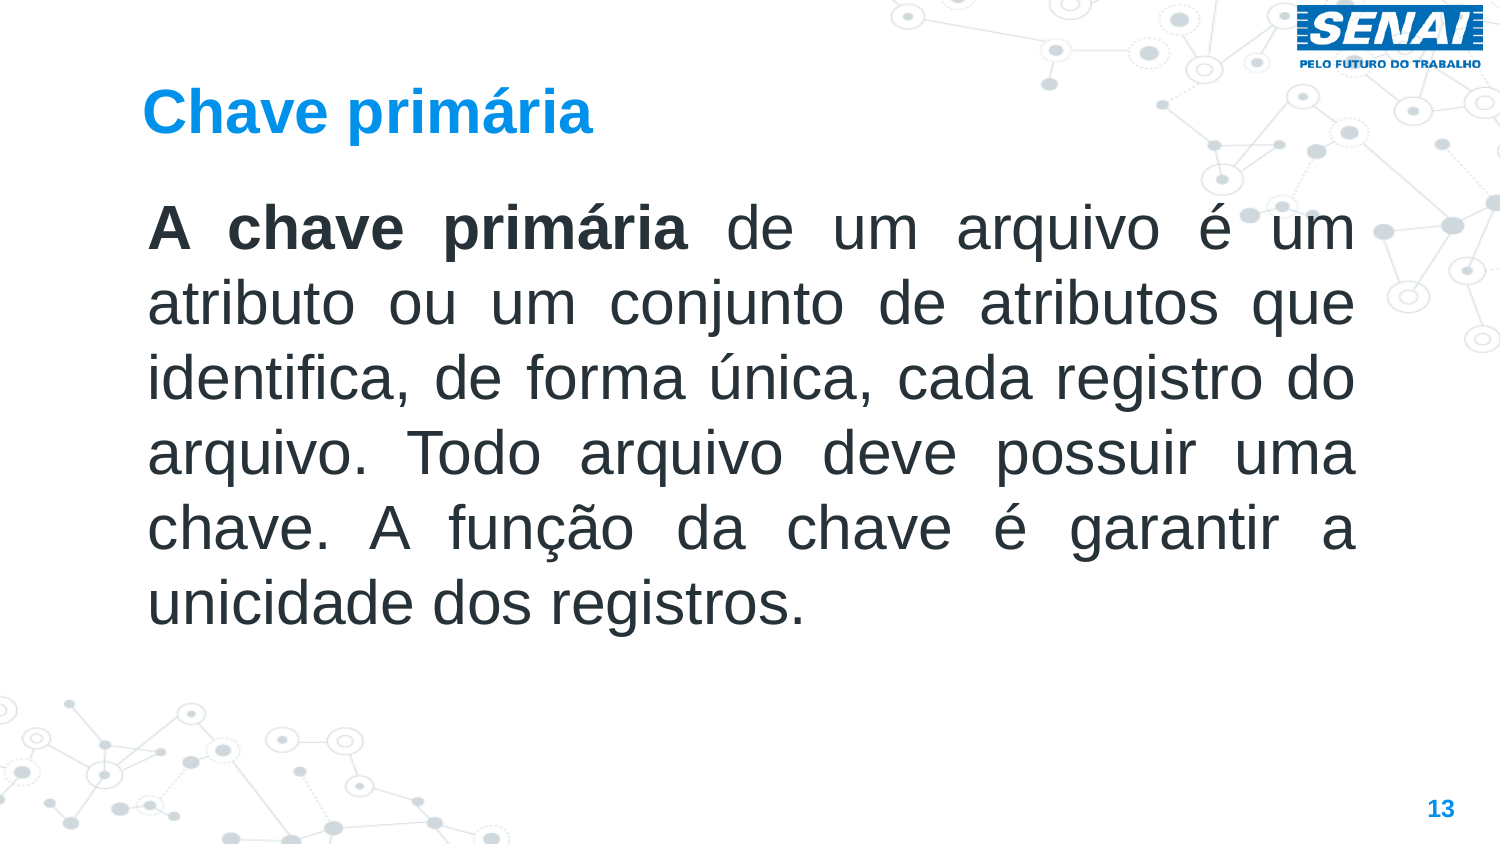

# Chave primária
A chave primária de um arquivo é um atributo ou um conjunto de atributos que identifica, de forma única, cada registro do arquivo. Todo arquivo deve possuir uma chave. A função da chave é garantir a unicidade dos registros.
13